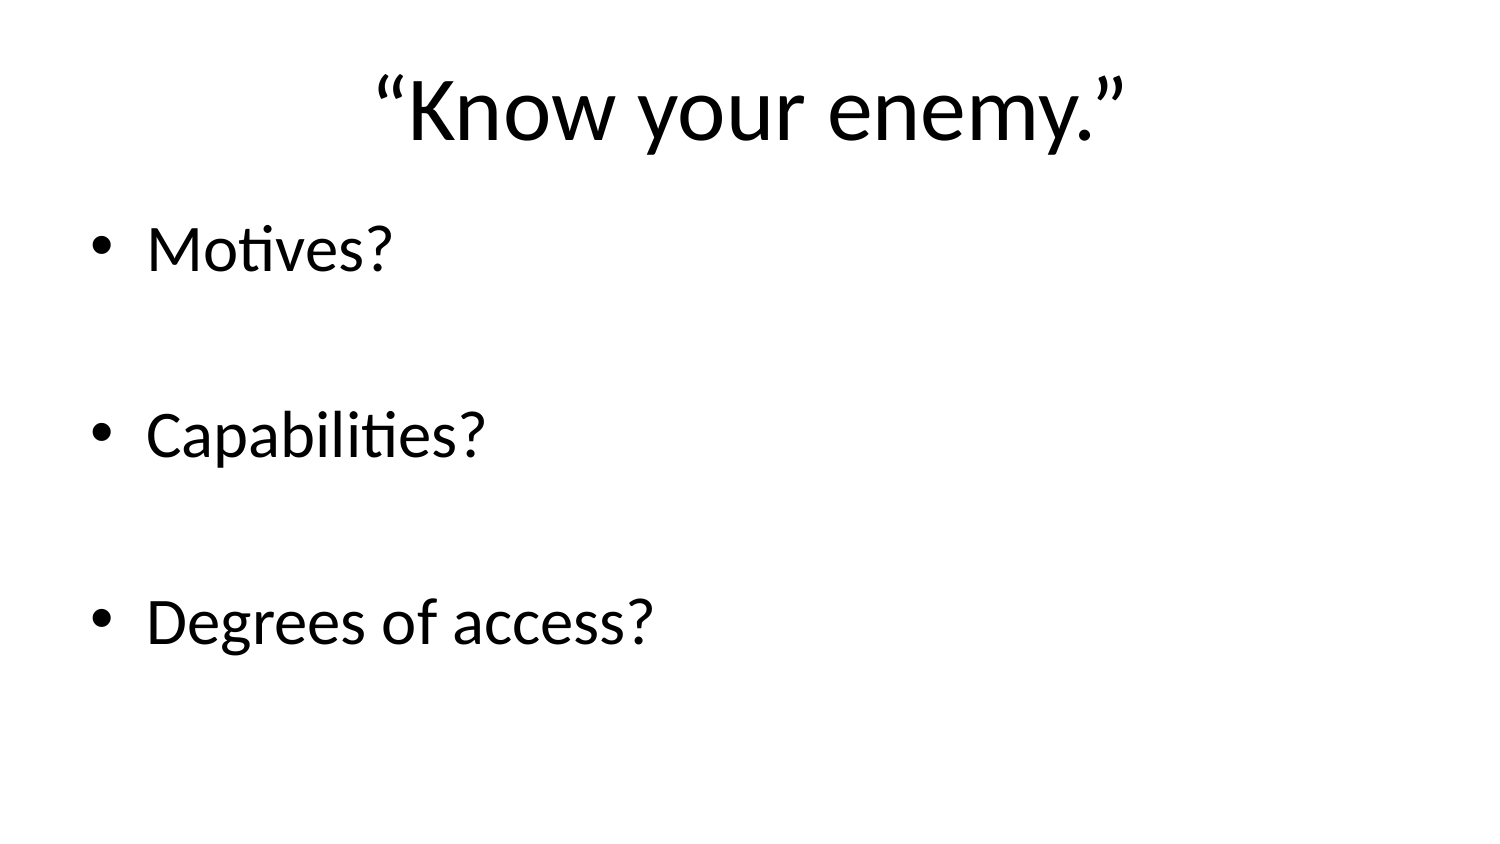

# “Know your enemy.”
Motives?

Capabilities?

Degrees of access?